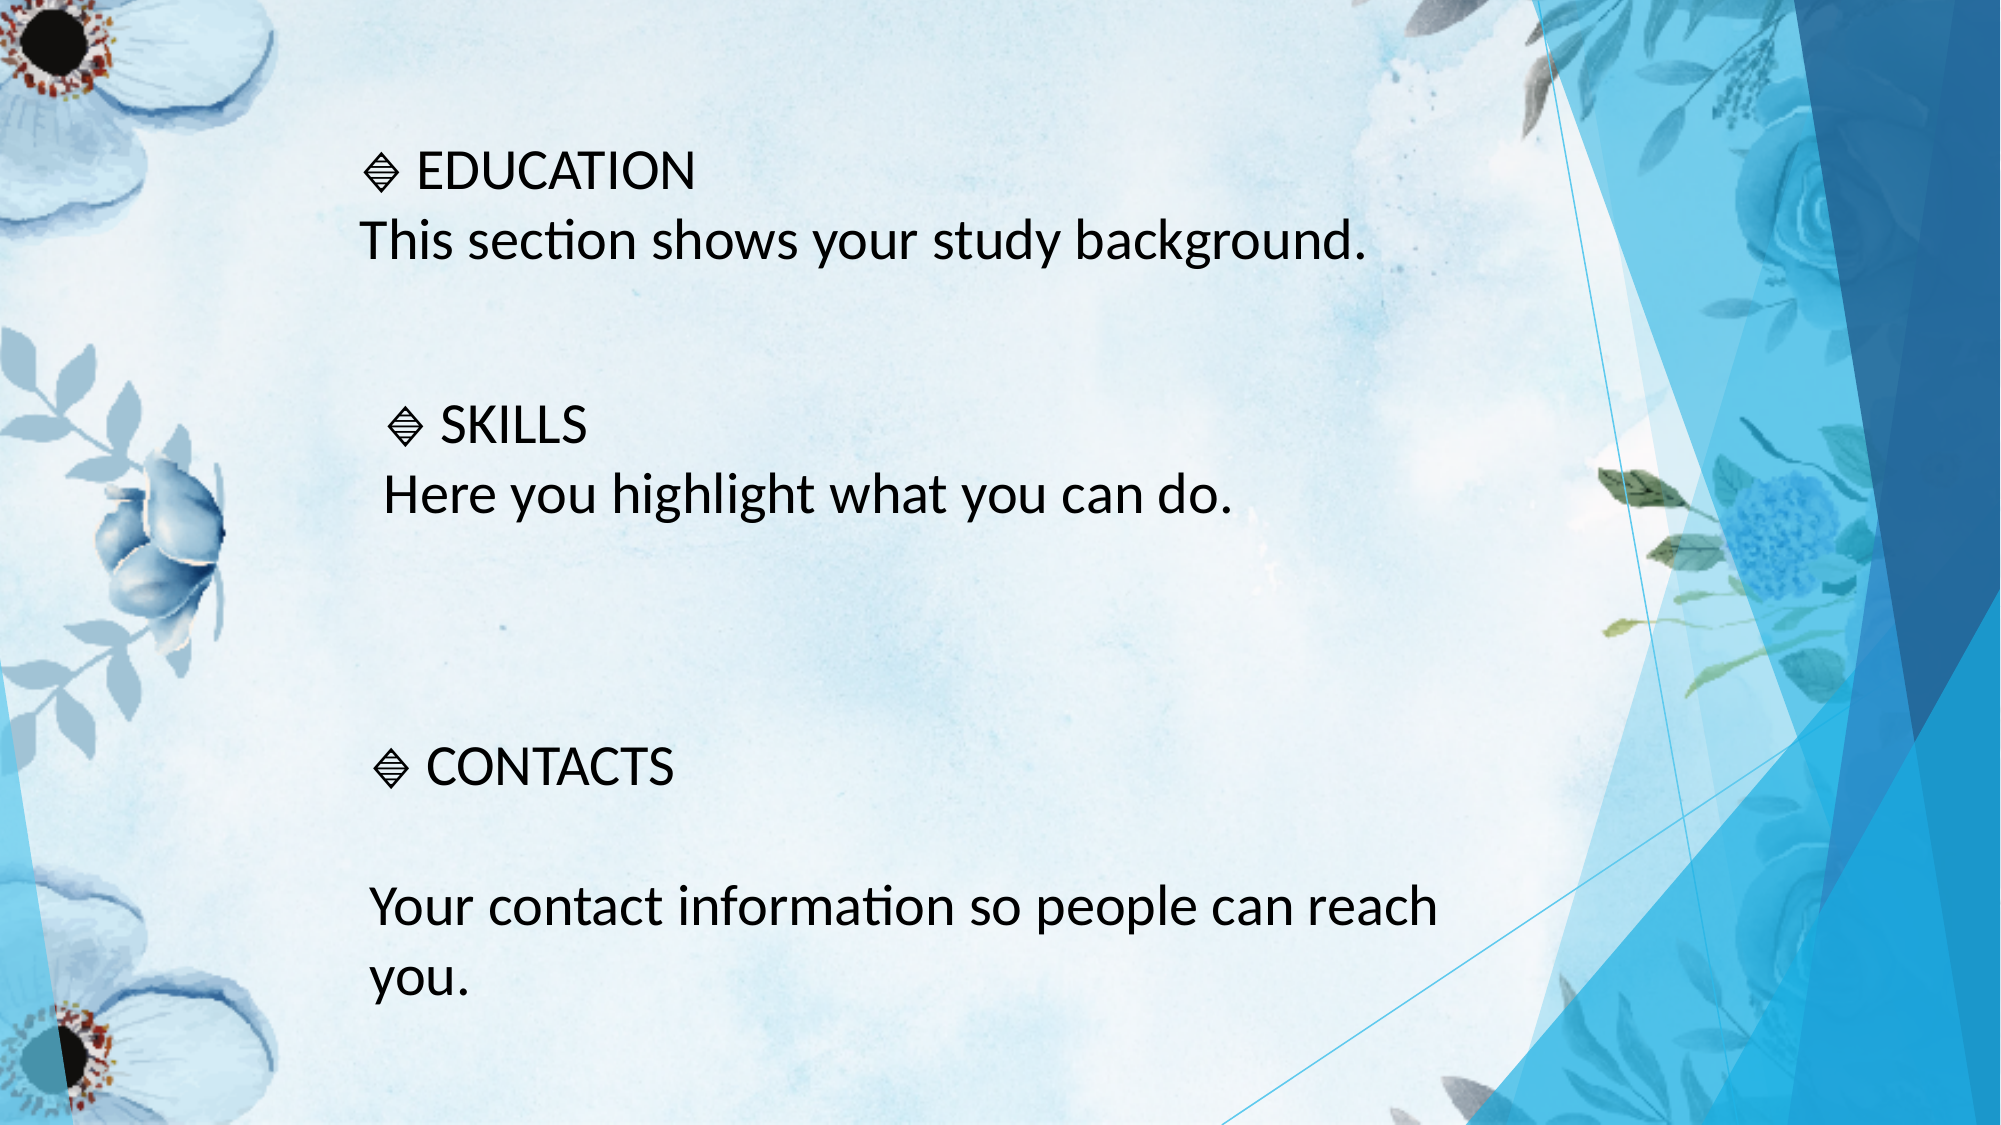

🔹 EDUCATION
This section shows your study background.
🔹 SKILLS
Here you highlight what you can do.
🔹 CONTACTS

Your contact information so people can reach you.